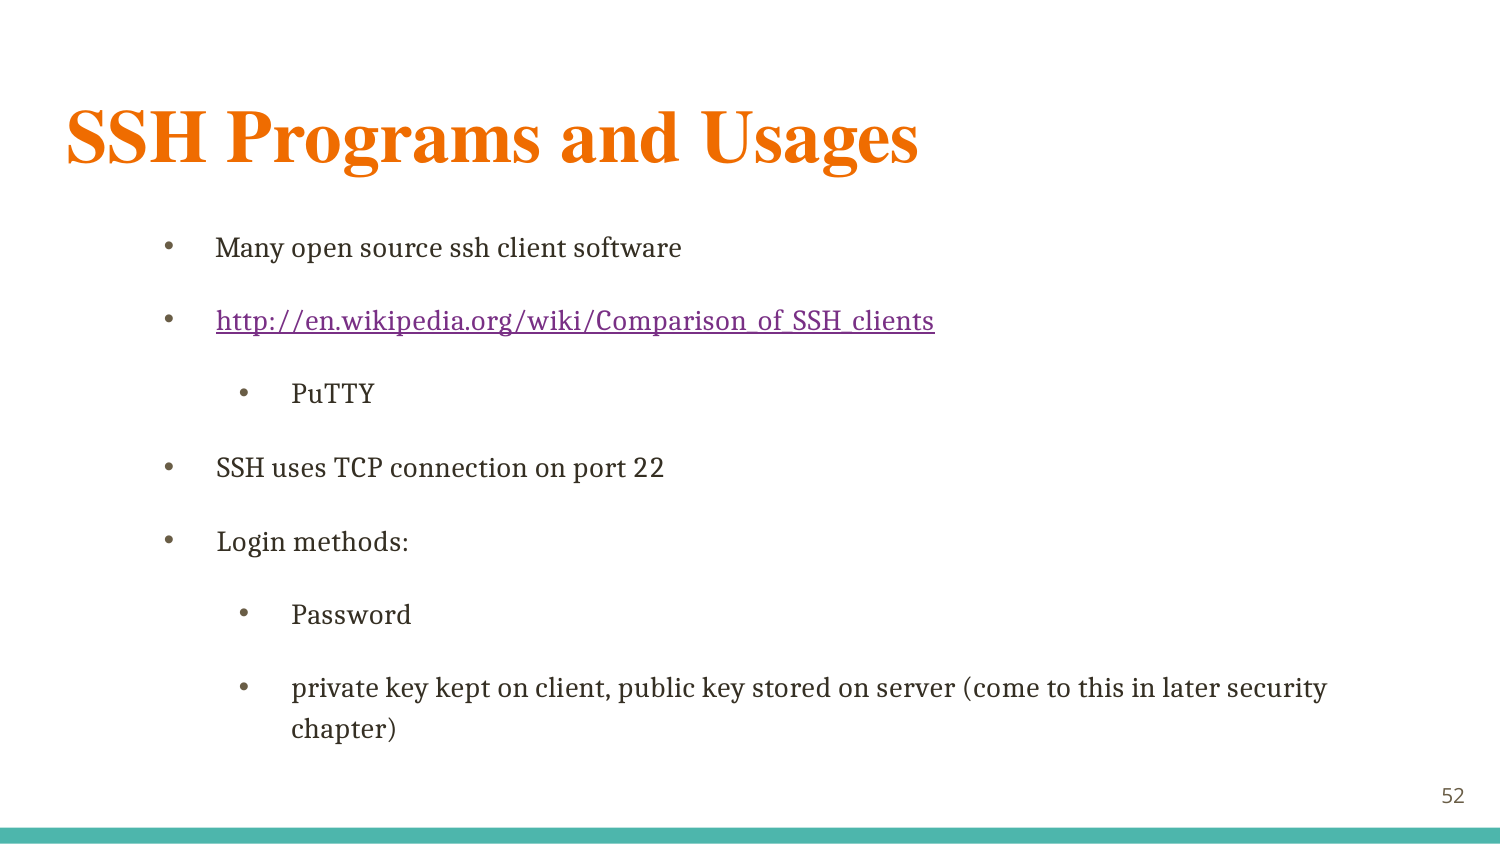

# SSH Programs and Usages
Many open source ssh client software
http://en.wikipedia.org/wiki/Comparison_of_SSH_clients
PuTTY
SSH uses TCP connection on port 22
Login methods:
Password
private key kept on client, public key stored on server (come to this in later security chapter)

52